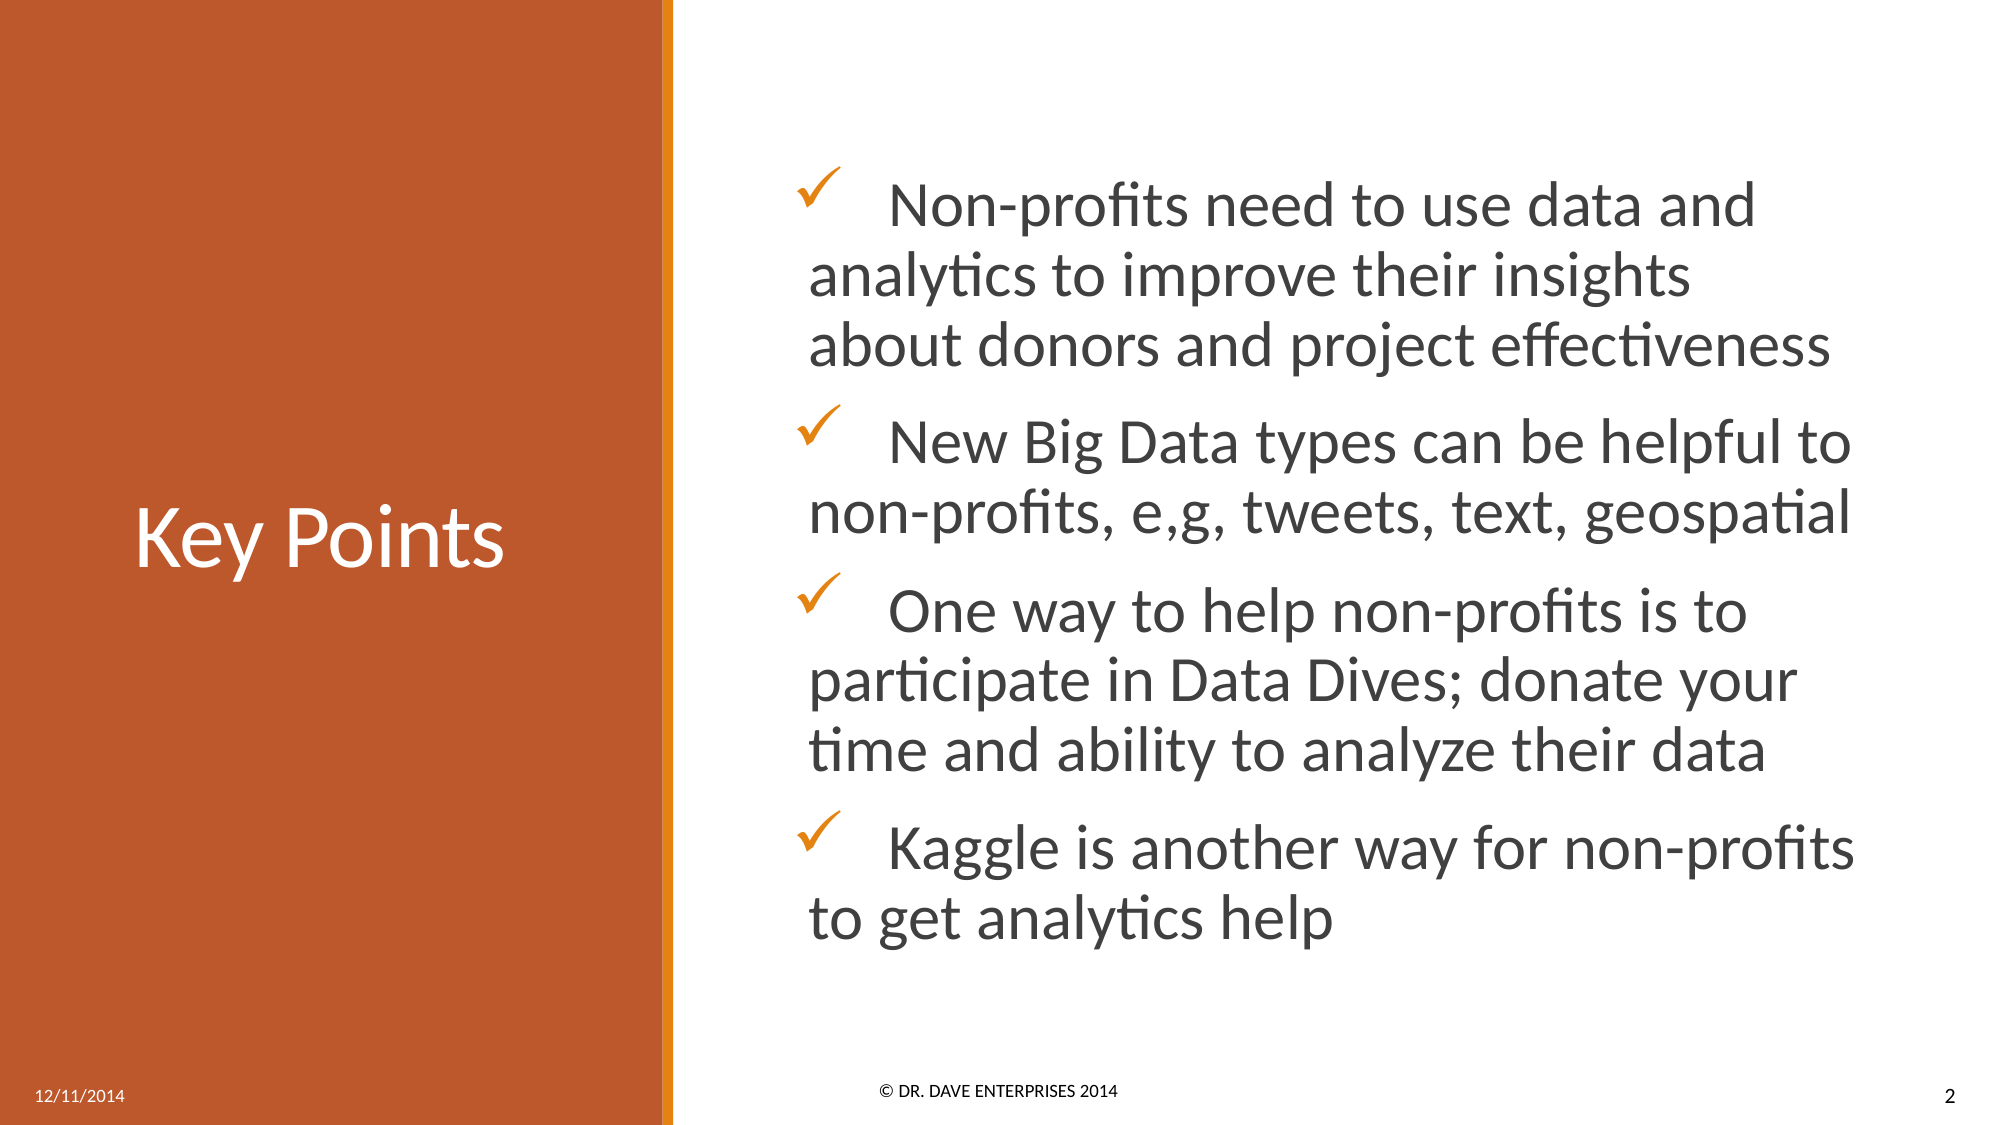

Non-profits need to use data and analytics to improve their insights about donors and project effectiveness
   New Big Data types can be helpful to non-profits, e,g, tweets, text, geospatial
   One way to help non-profits is to participate in Data Dives; donate your time and ability to analyze their data
   Kaggle is another way for non-profits to get analytics help

# Key Points
© Dr. Dave Enterprises 2014
12/11/2014
2